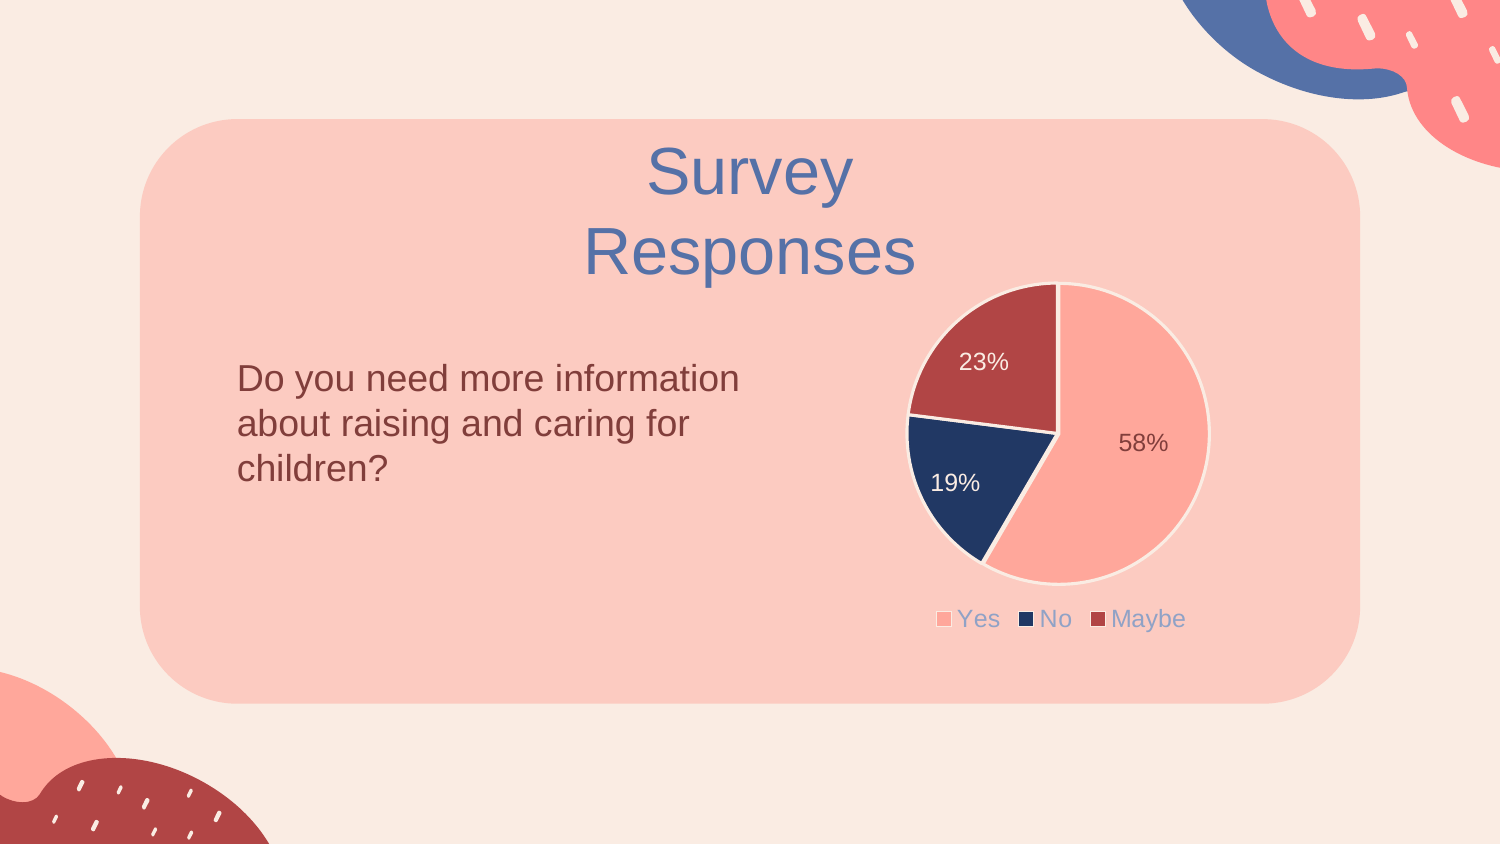

### Chart

| Category | Do you think that there is a lack of information available to parents regarding proper education and care for children? |
|---|---|
| Yes | 0.584 |
| No | 0.186 |
| Maybe | 0.23 |
Survey Responses
Do you need more information about raising and caring for children?